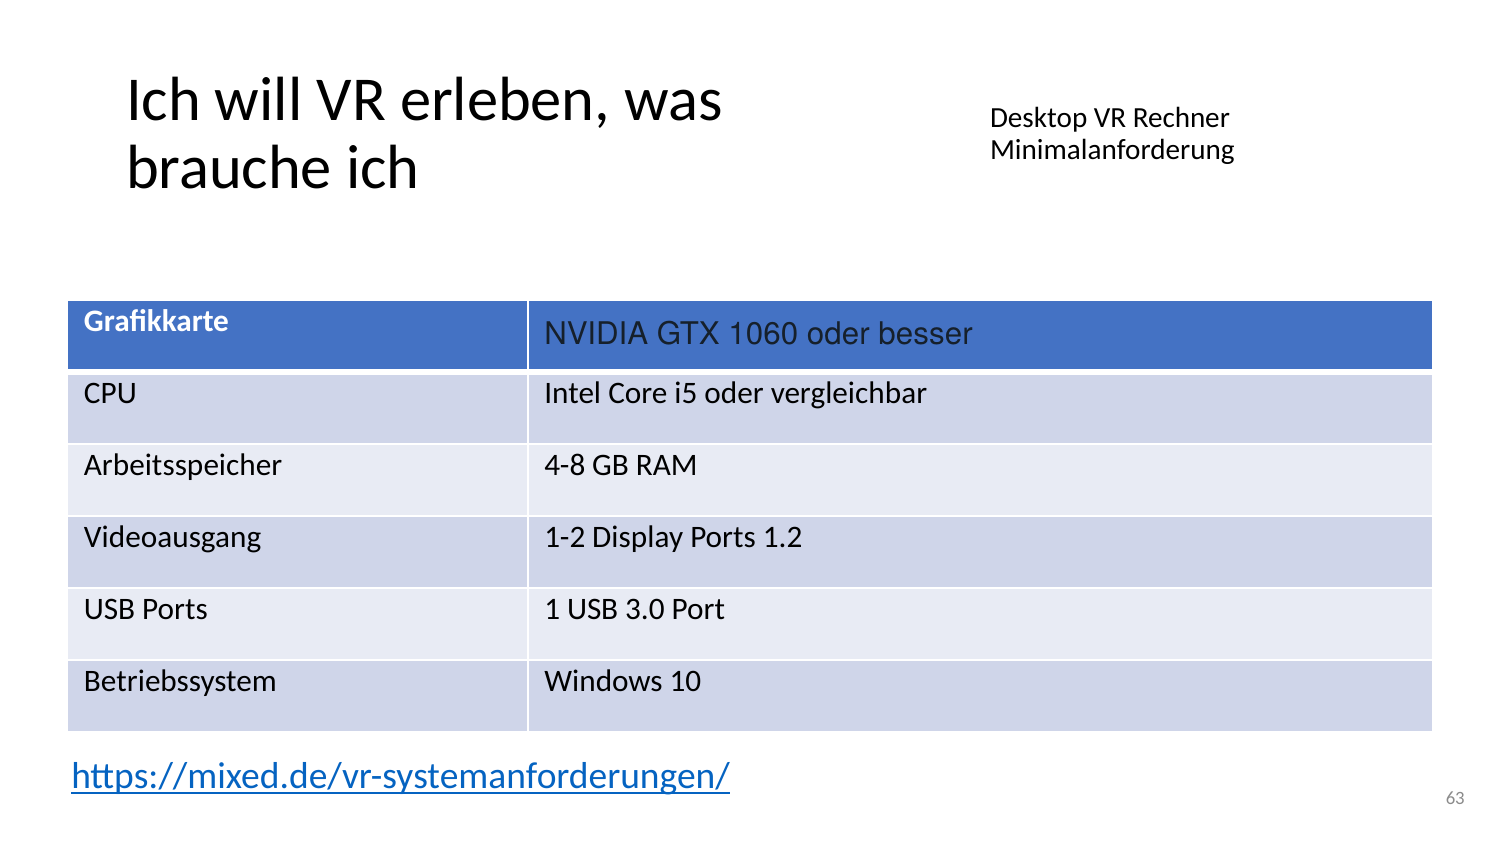

# Ich will VR erleben, was brauche ich
Desktop VR Rechner Minimalanforderung
| Grafikkarte | NVIDIA GTX 1060 oder besser |
| --- | --- |
| CPU | Intel Core i5 oder vergleichbar |
| Arbeitsspeicher | 4-8 GB RAM |
| Videoausgang | 1-2 Display Ports 1.2 |
| USB Ports | 1 USB 3.0 Port |
| Betriebssystem | Windows 10 |
https://mixed.de/vr-systemanforderungen/

63